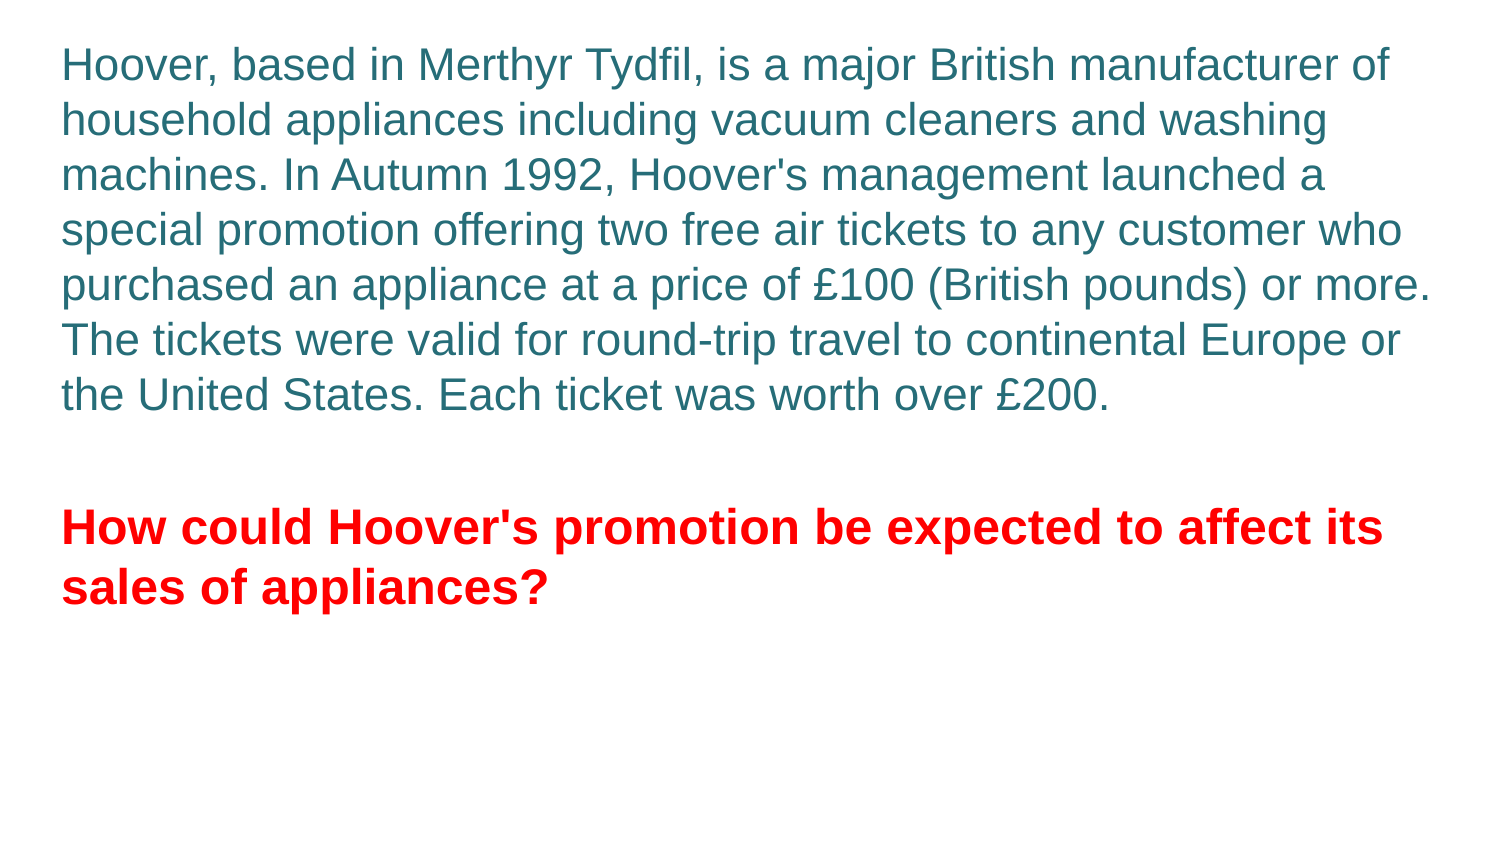

Hoover, based in Merthyr Tydfil, is a major British manufacturer of household appliances including vacuum cleaners and washing machines. In Autumn 1992, Hoover's management launched a special promotion offering two free air tickets to any customer who purchased an appliance at a price of £100 (British pounds) or more. The tickets were valid for round-trip travel to continental Europe or the United States. Each ticket was worth over £200.

How could Hoover's promotion be expected to affect its sales of appliances?